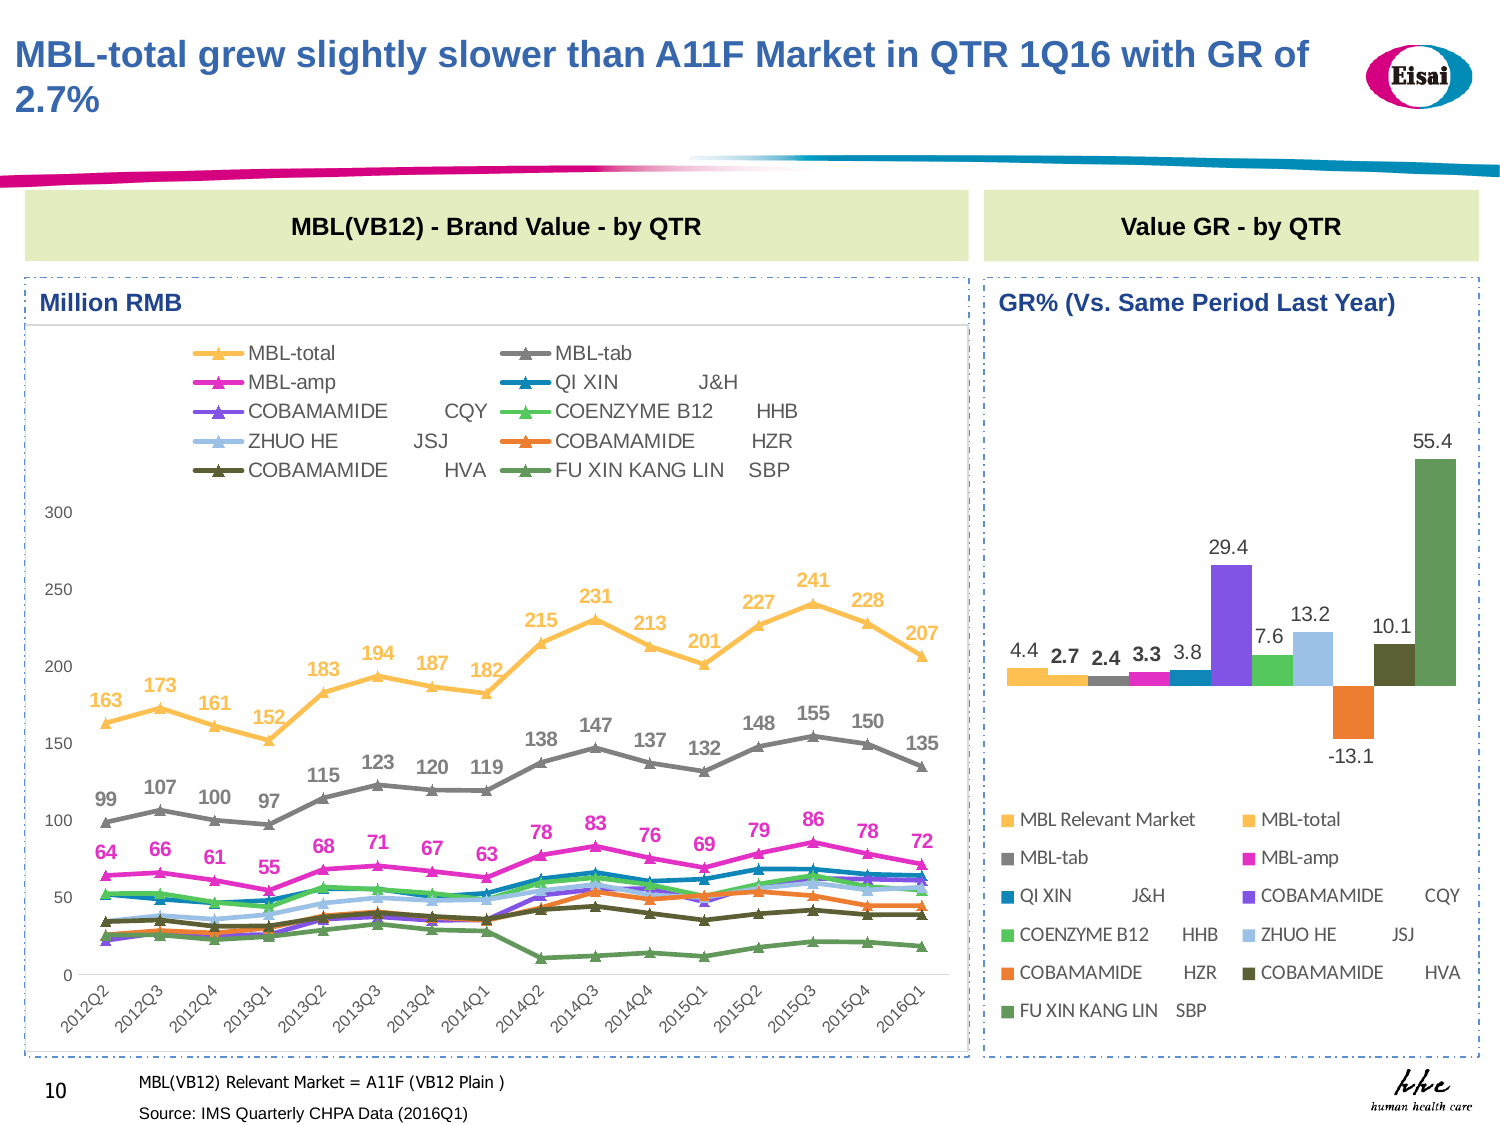

MBL-total grew slightly slower than A11F Market in QTR 1Q16 with GR of 2.7%
Value GR - by QTR
MBL(VB12) - Brand Value - by QTR

Million RMB
GR% (Vs. Same Period Last Year)

### Chart

| Category | MBL-total | MBL-tab | MBL-amp | QI XIN             J&H | COBAMAMIDE         CQY | COENZYME B12       HHB | ZHUO HE            JSJ | COBAMAMIDE         HZR | COBAMAMIDE         HVA | FU XIN KANG LIN    SBP |
|---|---|---|---|---|---|---|---|---|---|---|
| 2012Q2 | 163.2281 | 98.8818 | 64.3464 | 52.1791 | 22.2162 | 52.5614 | 34.6244 | 25.8688 | 34.424 | 25.7423 |
| 2012Q3 | 172.9972 | 106.7609 | 66.2363 | 49.0023 | 27.2729 | 52.6795 | 38.3047 | 28.6206 | 35.4968 | 25.7858 |
| 2012Q4 | 161.3995 | 100.1918 | 61.2077 | 46.5406 | 25.7108 | 46.9991 | 35.9879 | 27.0427 | 31.3551 | 22.675 |
| 2013Q1 | 151.9921 | 97.3237 | 54.6683 | 48.1846 | 25.8858 | 43.8917 | 39.0168 | 30.3088 | 31.6465 | 24.7219 |
| 2013Q2 | 182.9461 | 114.6144 | 68.3317 | 55.7566 | 36.0564 | 56.9152 | 46.4324 | 38.1764 | 37.2765 | 29.0003 |
| 2013Q3 | 193.7811 | 123.1299 | 70.6512 | 55.6141 | 37.5717 | 55.2766 | 49.9417 | 40.7587 | 40.1003 | 32.9236 |
| 2013Q4 | 186.84 | 119.7874 | 67.0526 | 50.5416 | 35.2327 | 52.8073 | 48.0922 | 37.2822 | 37.8221 | 29.0951 |
| 2014Q1 | 182.4099 | 119.4218 | 62.9881 | 52.8433 | 35.5745 | 48.6302 | 48.7032 | 35.136 | 36.0296 | 28.2812 |
| 2014Q2 | 215.2064 | 137.6649 | 77.5415 | 62.231 | 51.5656 | 59.8035 | 54.4997 | 43.4317 | 42.192 | 10.768 |
| 2014Q3 | 230.6363 | 147.2011 | 83.4352 | 66.3829 | 55.3844 | 62.9413 | 58.5773 | 53.8208 | 44.3997 | 12.2314 |
| 2014Q4 | 213.072 | 137.3849 | 75.6872 | 60.6023 | 55.8647 | 58.3845 | 51.7334 | 48.8824 | 39.8002 | 14.1976 |
| 2015Q1 | 201.2529 | 131.8563 | 69.3966 | 61.9821 | 47.2663 | 50.9495 | 50.0793 | 51.5101 | 35.3722 | 11.8686 |
| 2015Q2 | 226.687 | 147.9602 | 78.7268 | 68.5489 | 58.3898 | 58.7809 | 56.0529 | 53.9175 | 39.4994 | 17.7787 |
| 2015Q3 | 240.7191 | 154.745 | 85.9742 | 68.4873 | 62.4521 | 64.4426 | 59.5411 | 51.2479 | 41.9516 | 21.4736 |
| 2015Q4 | 228.0361 | 149.6237 | 78.4124 | 65.1636 | 61.9434 | 57.1167 | 54.9876 | 44.7862 | 38.8851 | 21.1075 |
| 2016Q1 | 206.7829 | 135.0785 | 71.7043 | 64.3303 | 61.1625 | 54.8374 | 56.7141 | 44.7616 | 38.9585 | 18.4439 |

### Chart

| Category |  |  |  |  |  |  |  |  |  |  |  |
|---|---|---|---|---|---|---|---|---|---|---|---|
MBL(VB12) Relevant Market = A11F (VB12 Plain )
10
Source: IMS Quarterly CHPA Data (2016Q1)